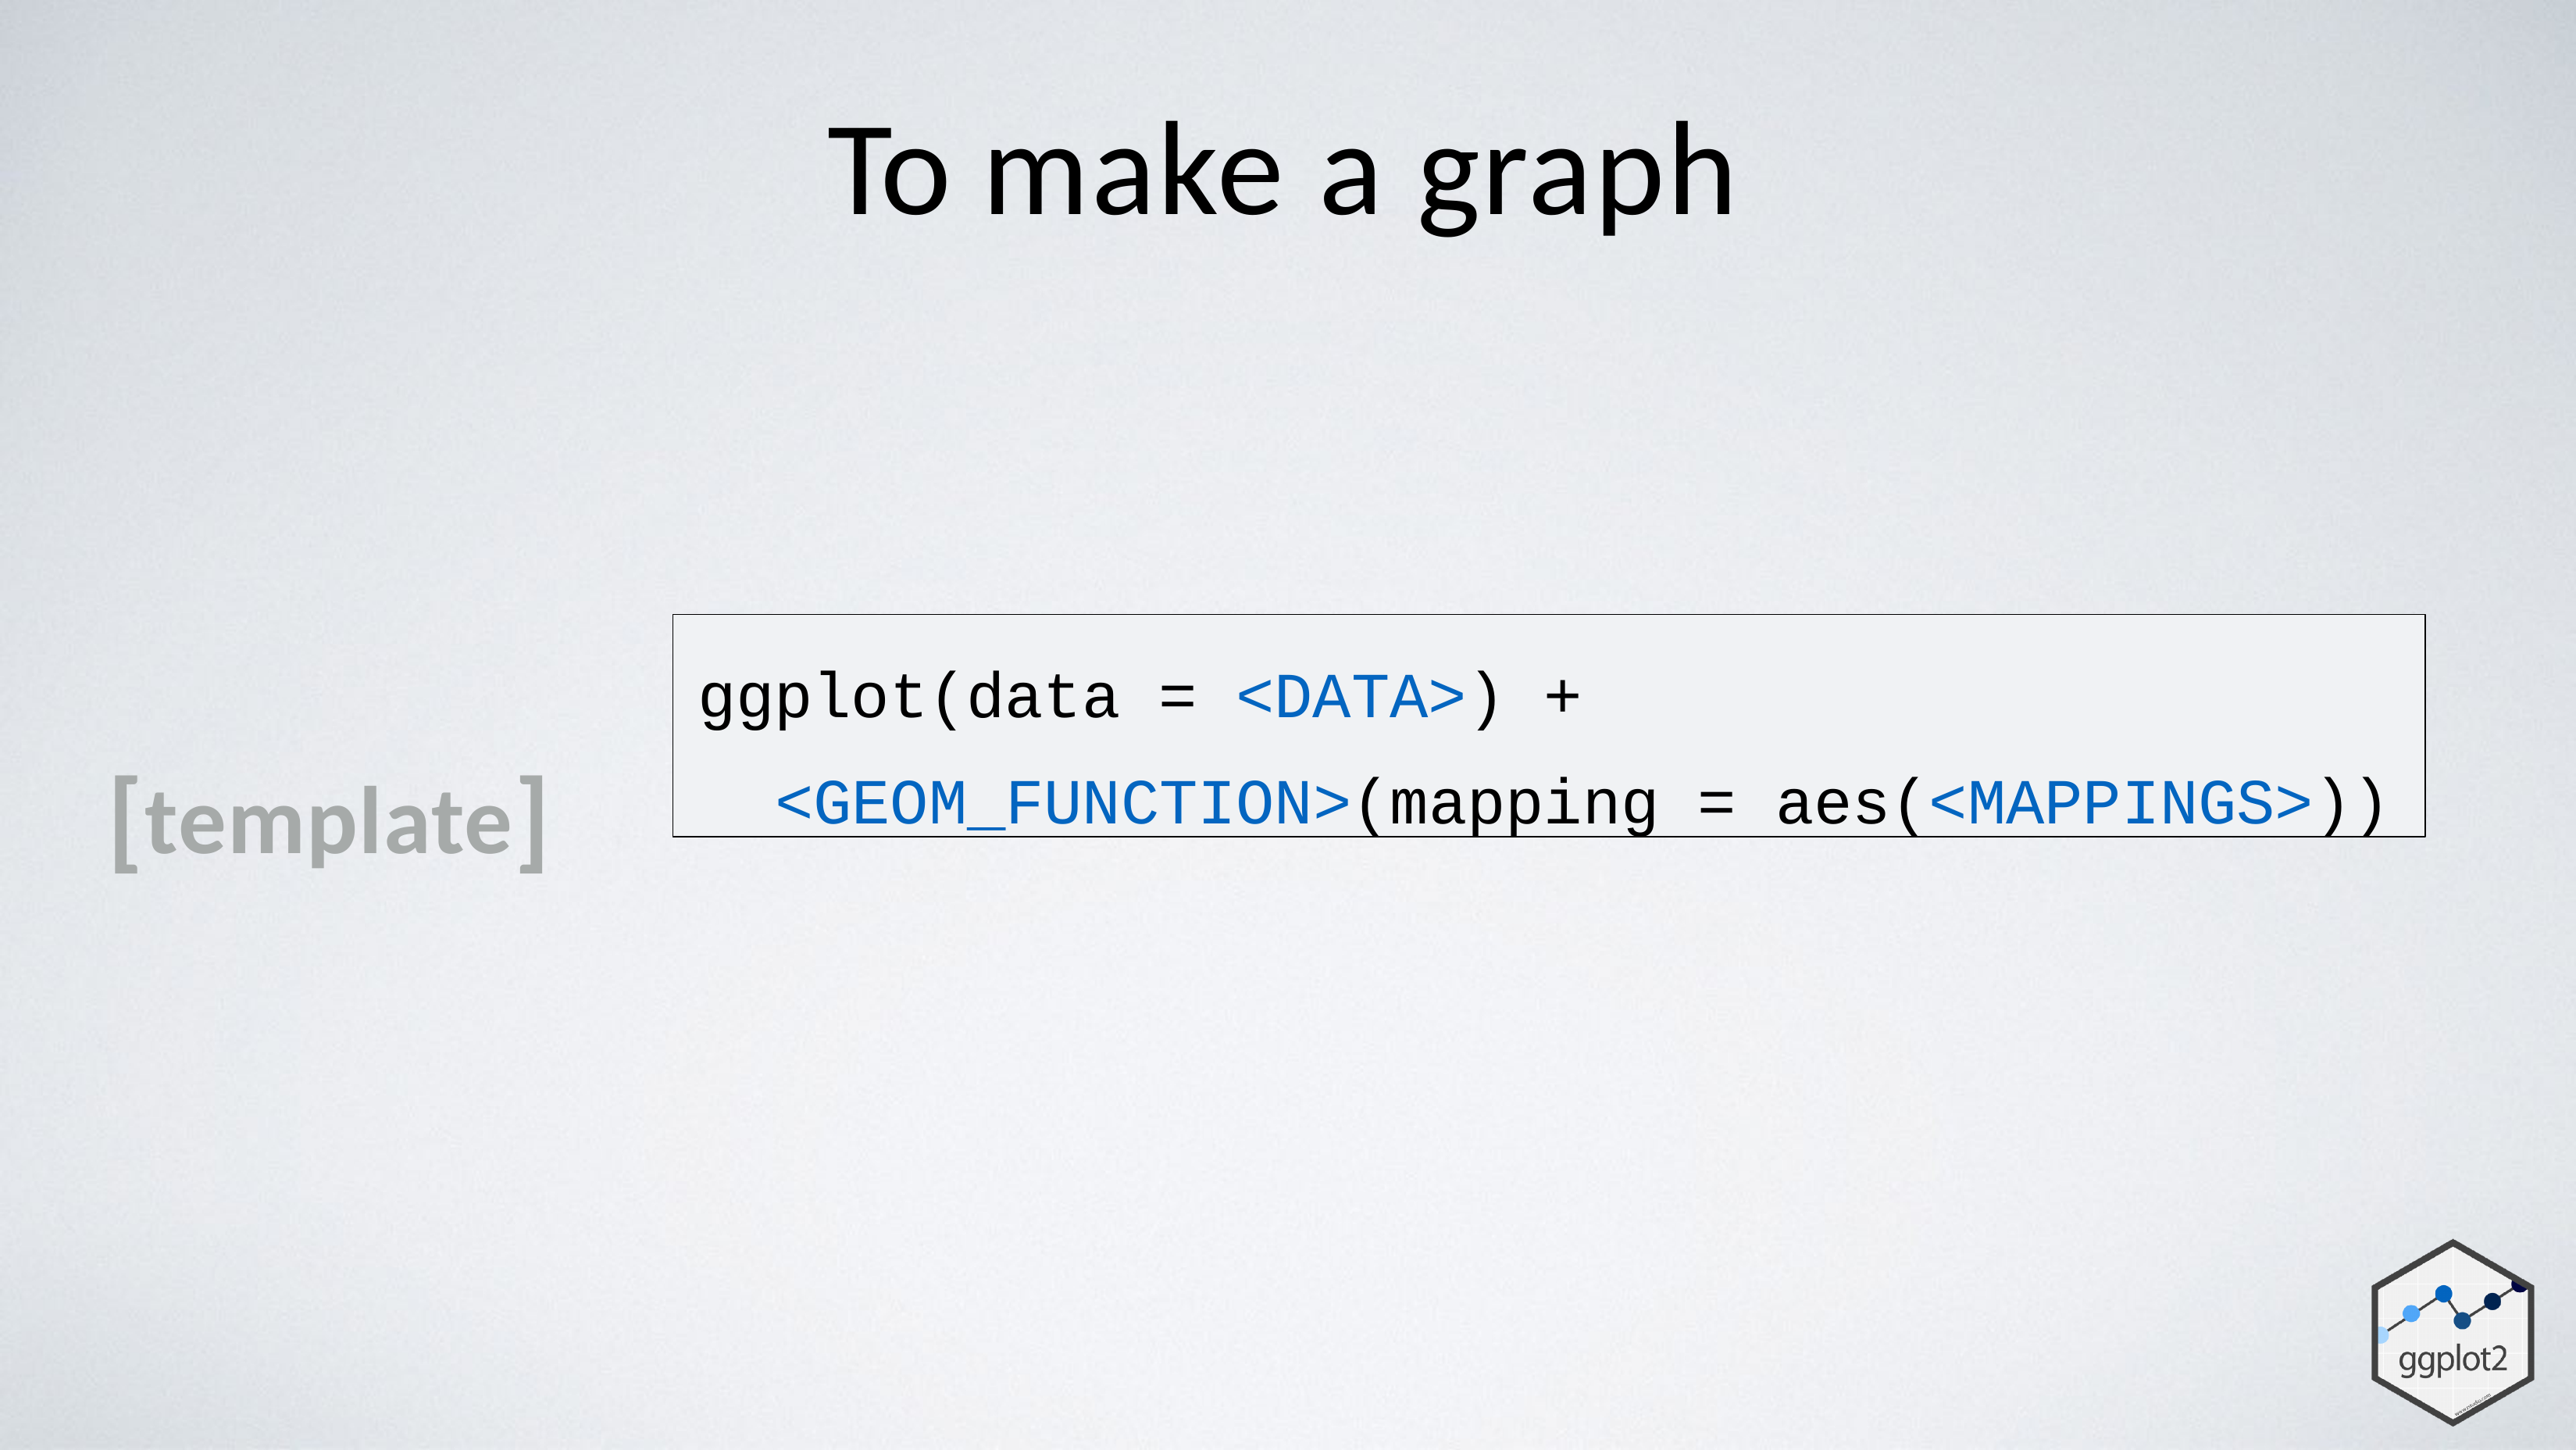

# To make a graph
ggplot(data = <DATA>) +
<GEOM_FUNCTION>(mapping = aes(<MAPPINGS>))
[template]